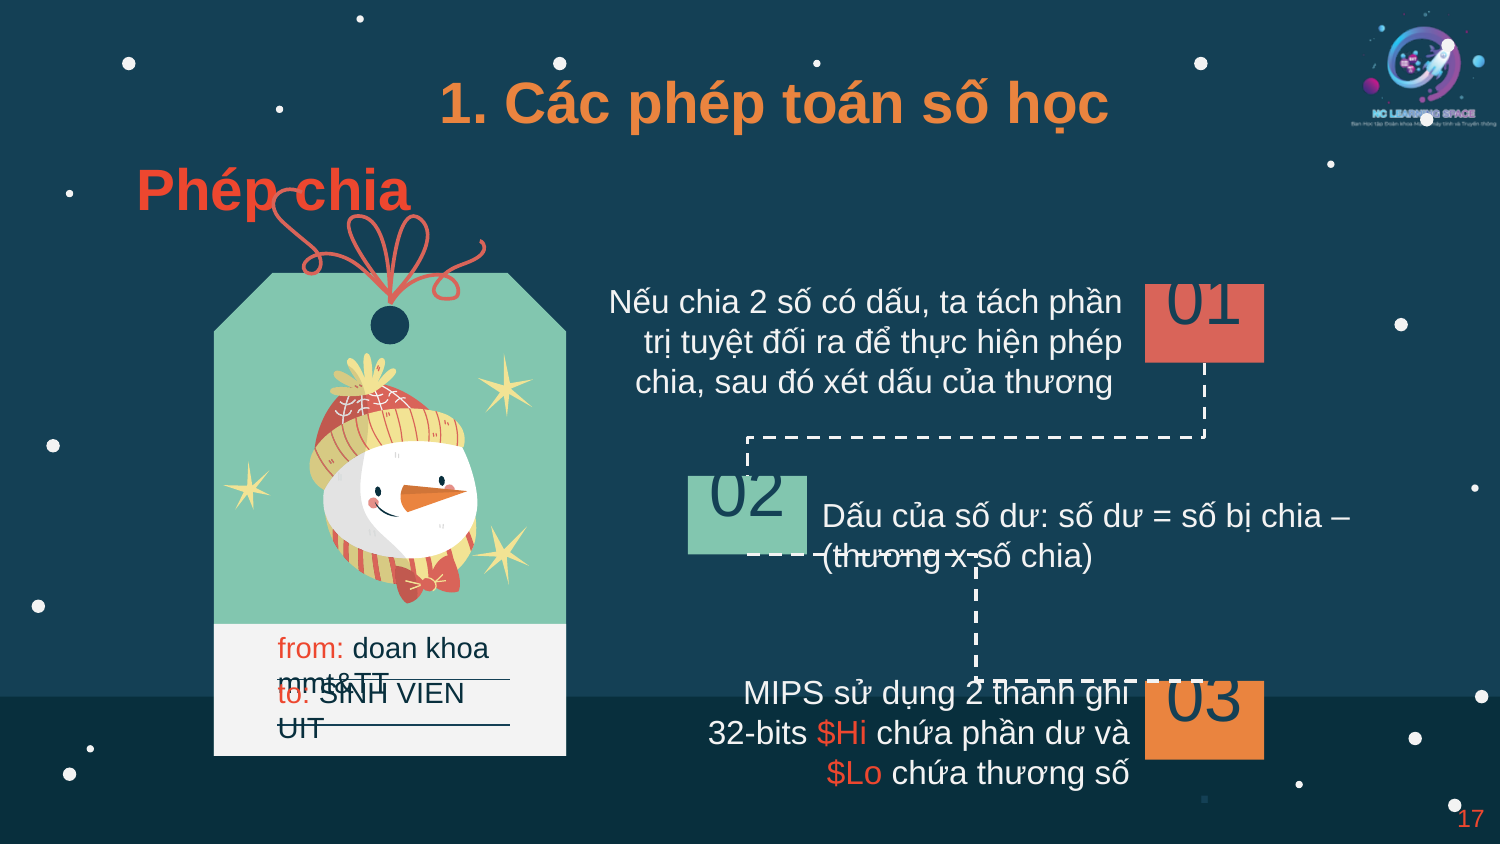

1. Các phép toán số học
Phép chia

01.
Nếu chia 2 số có dấu, ta tách phần trị tuyệt đối ra để thực hiện phép chia, sau đó xét dấu của thương
02.
Dấu của số dư: số dư = số bị chia – (thương x số chia)
from: doan khoa mmt&TT
MIPS sử dụng 2 thanh ghi 32-bits $Hi chứa phần dư và $Lo chứa thương số
03.
to: SINH VIEN UIT
17